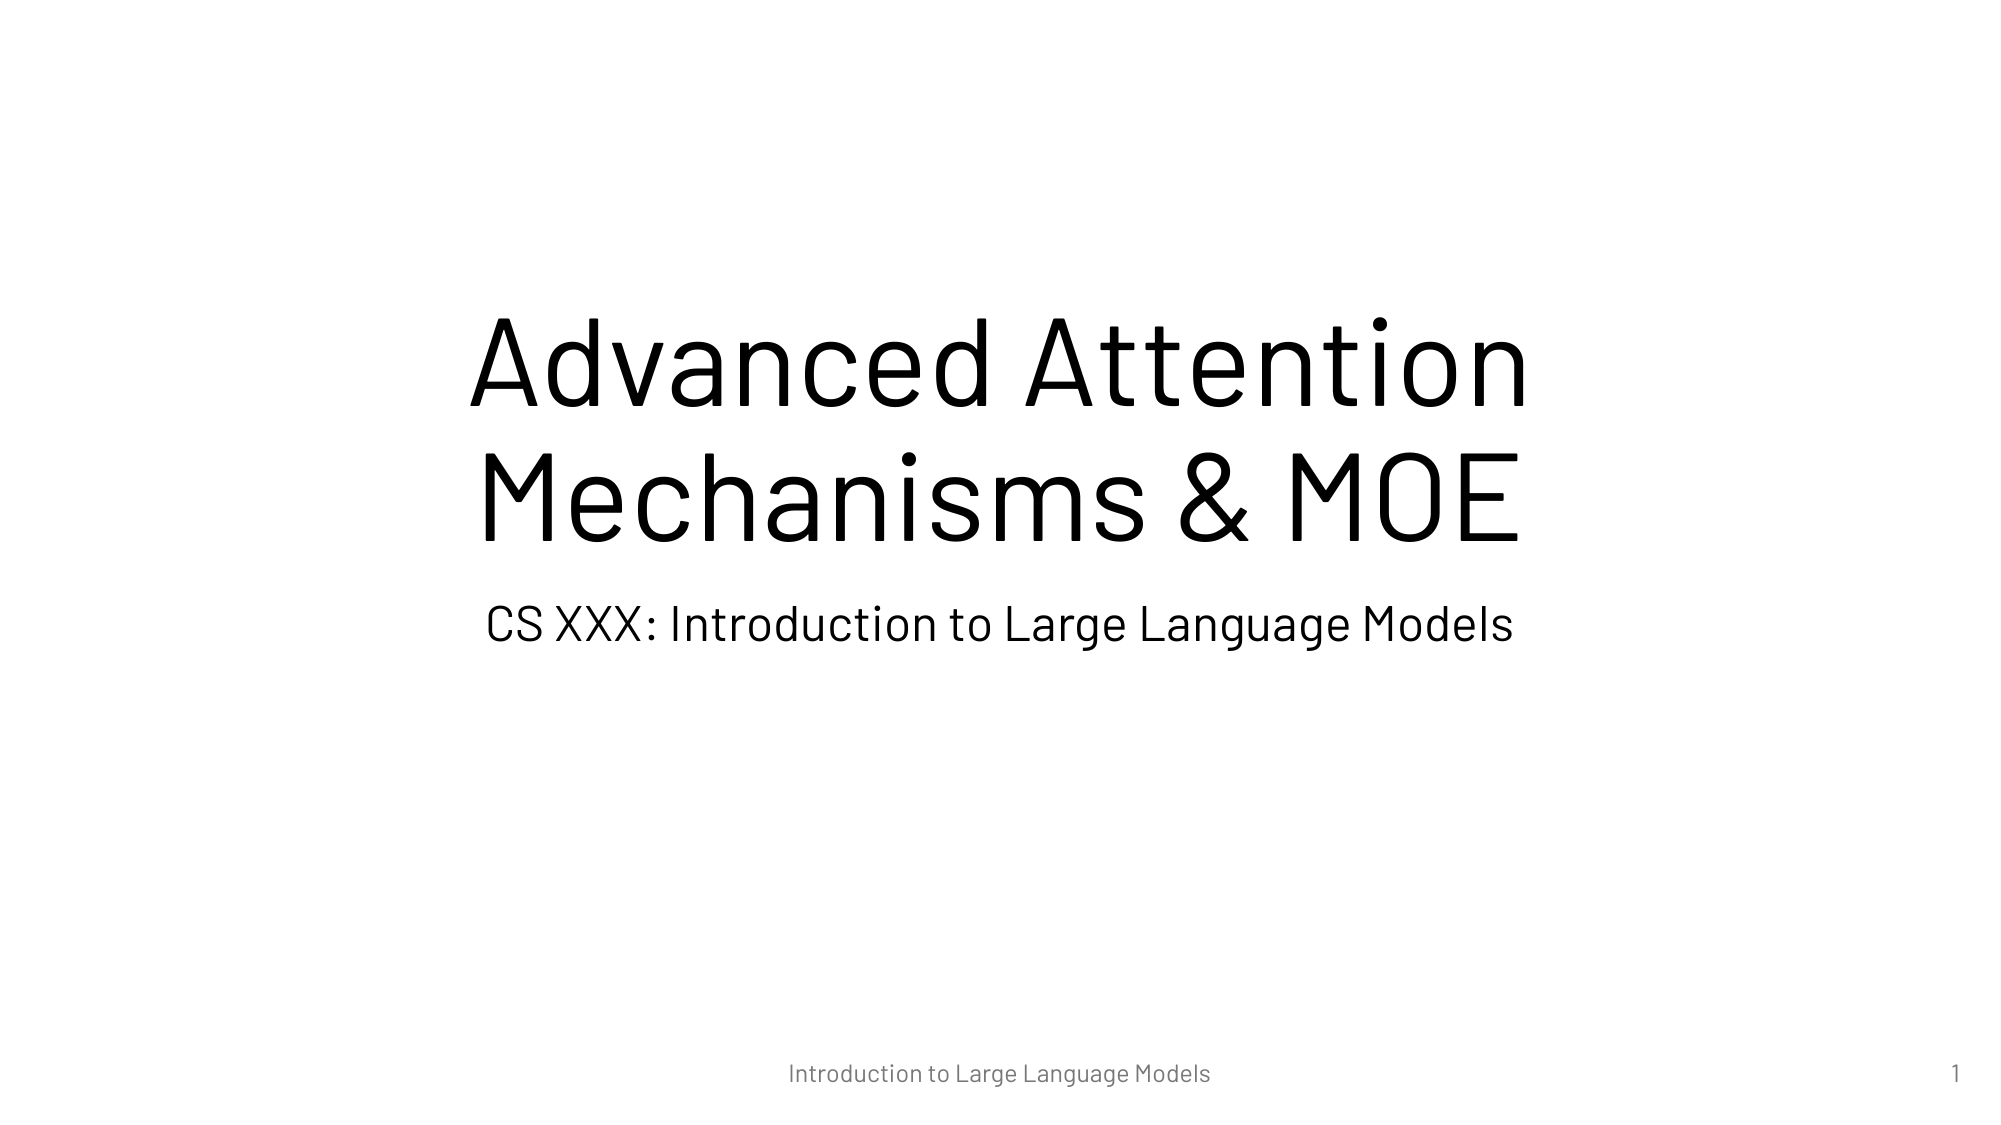

# Advanced Attention Mechanisms & MOE
CS XXX: Introduction to Large Language Models
Introduction to Large Language Models
1